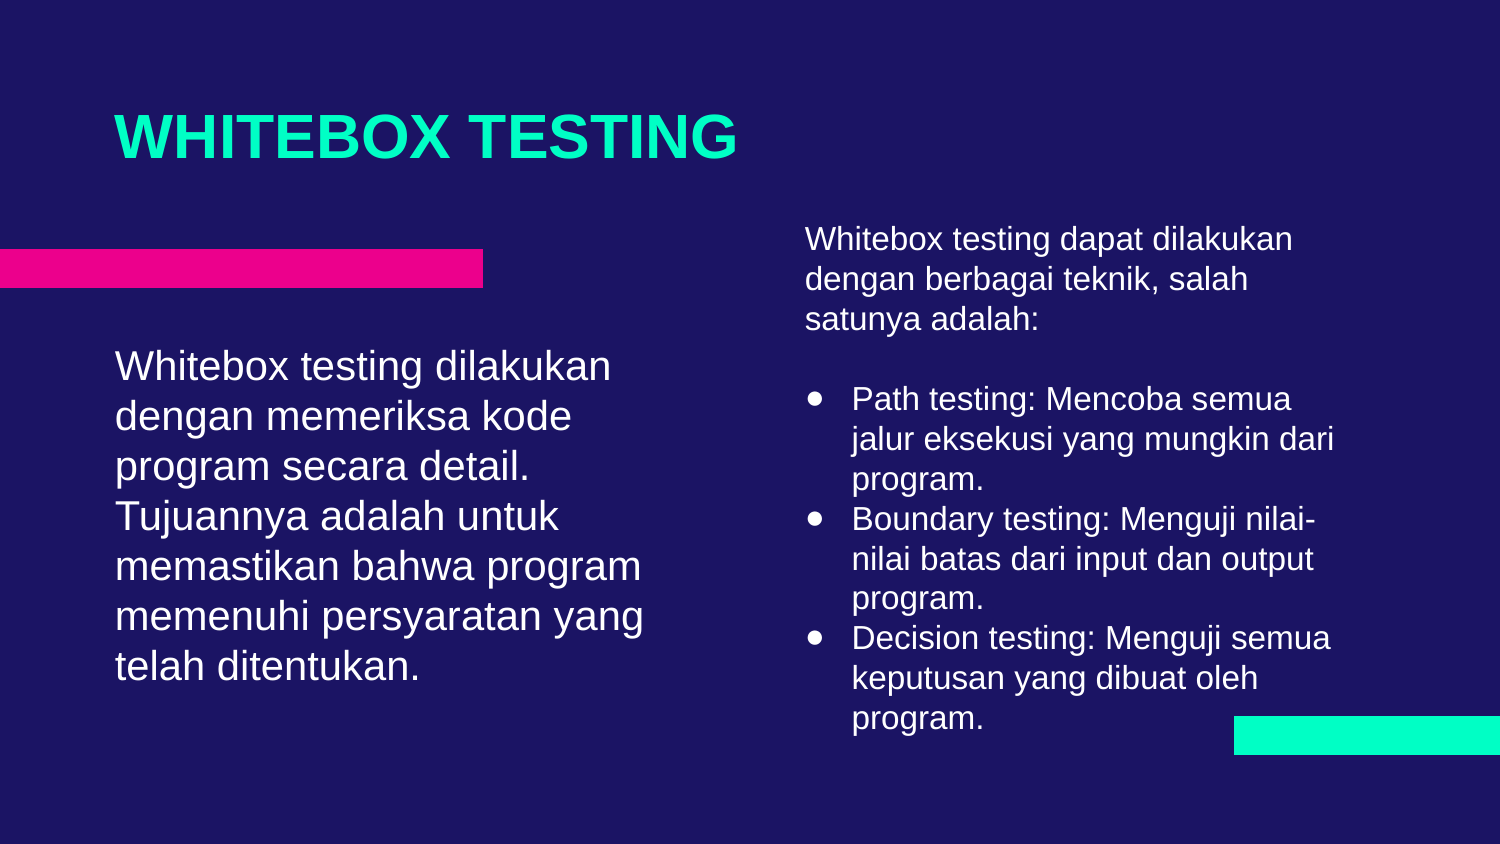

# WHITEBOX TESTING
Whitebox testing dapat dilakukan dengan berbagai teknik, salah satunya adalah:

Path testing: Mencoba semua jalur eksekusi yang mungkin dari program.
Boundary testing: Menguji nilai-nilai batas dari input dan output program.
Decision testing: Menguji semua keputusan yang dibuat oleh program.
Whitebox testing dilakukan dengan memeriksa kode program secara detail. Tujuannya adalah untuk memastikan bahwa program memenuhi persyaratan yang telah ditentukan.